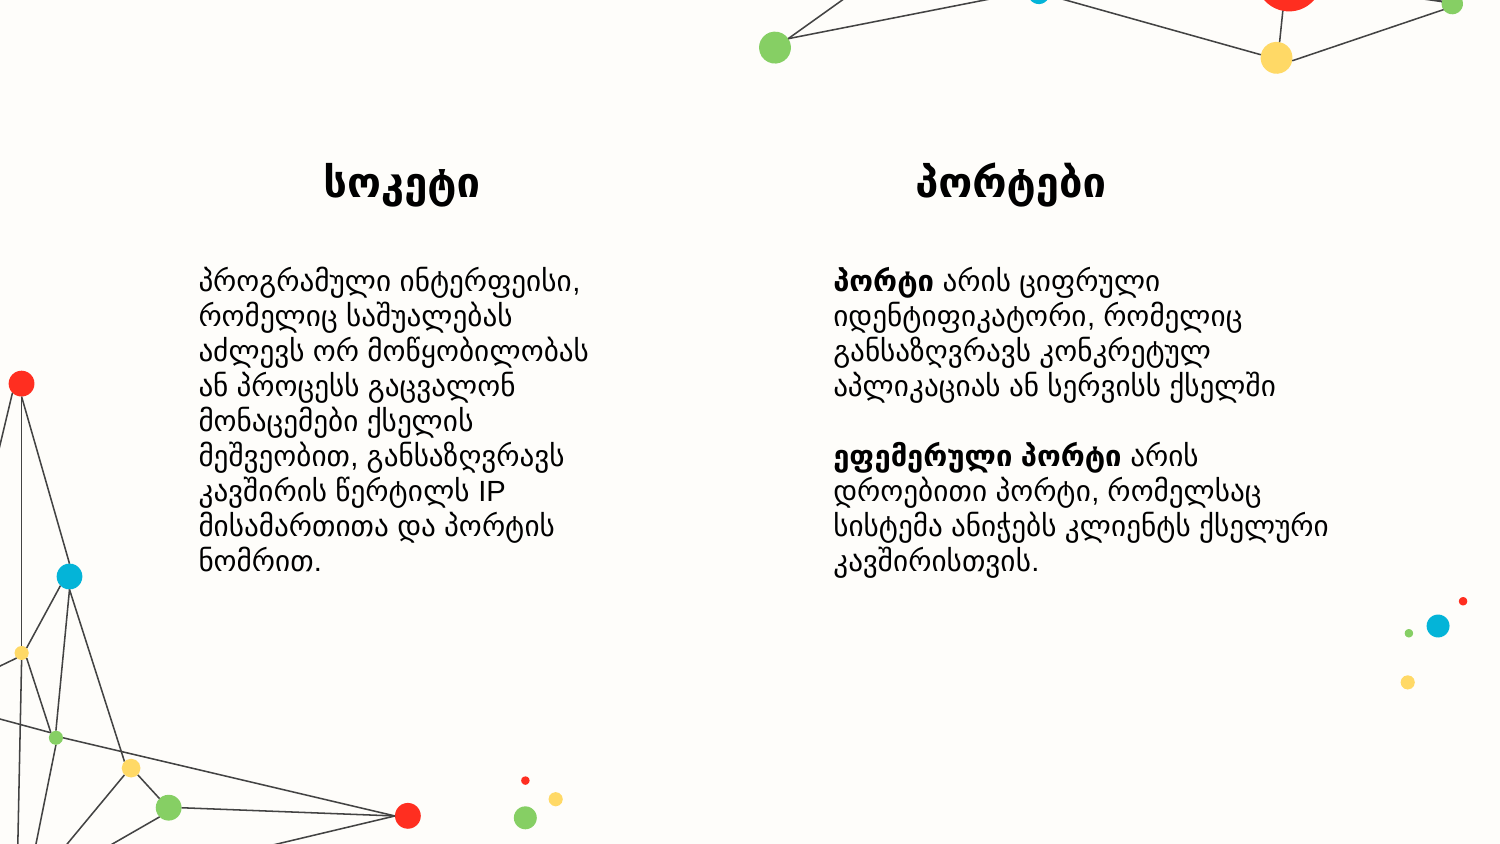

სოკეტი
პორტები
პორტი არის ციფრული იდენტიფიკატორი, რომელიც განსაზღვრავს კონკრეტულ აპლიკაციას ან სერვისს ქსელში

ეფემერული პორტი არის დროებითი პორტი, რომელსაც სისტემა ანიჭებს კლიენტს ქსელური კავშირისთვის.
პროგრამული ინტერფეისი, რომელიც საშუალებას აძლევს ორ მოწყობილობას ან პროცესს გაცვალონ მონაცემები ქსელის მეშვეობით, განსაზღვრავს კავშირის წერტილს IP მისამართითა და პორტის ნომრით.